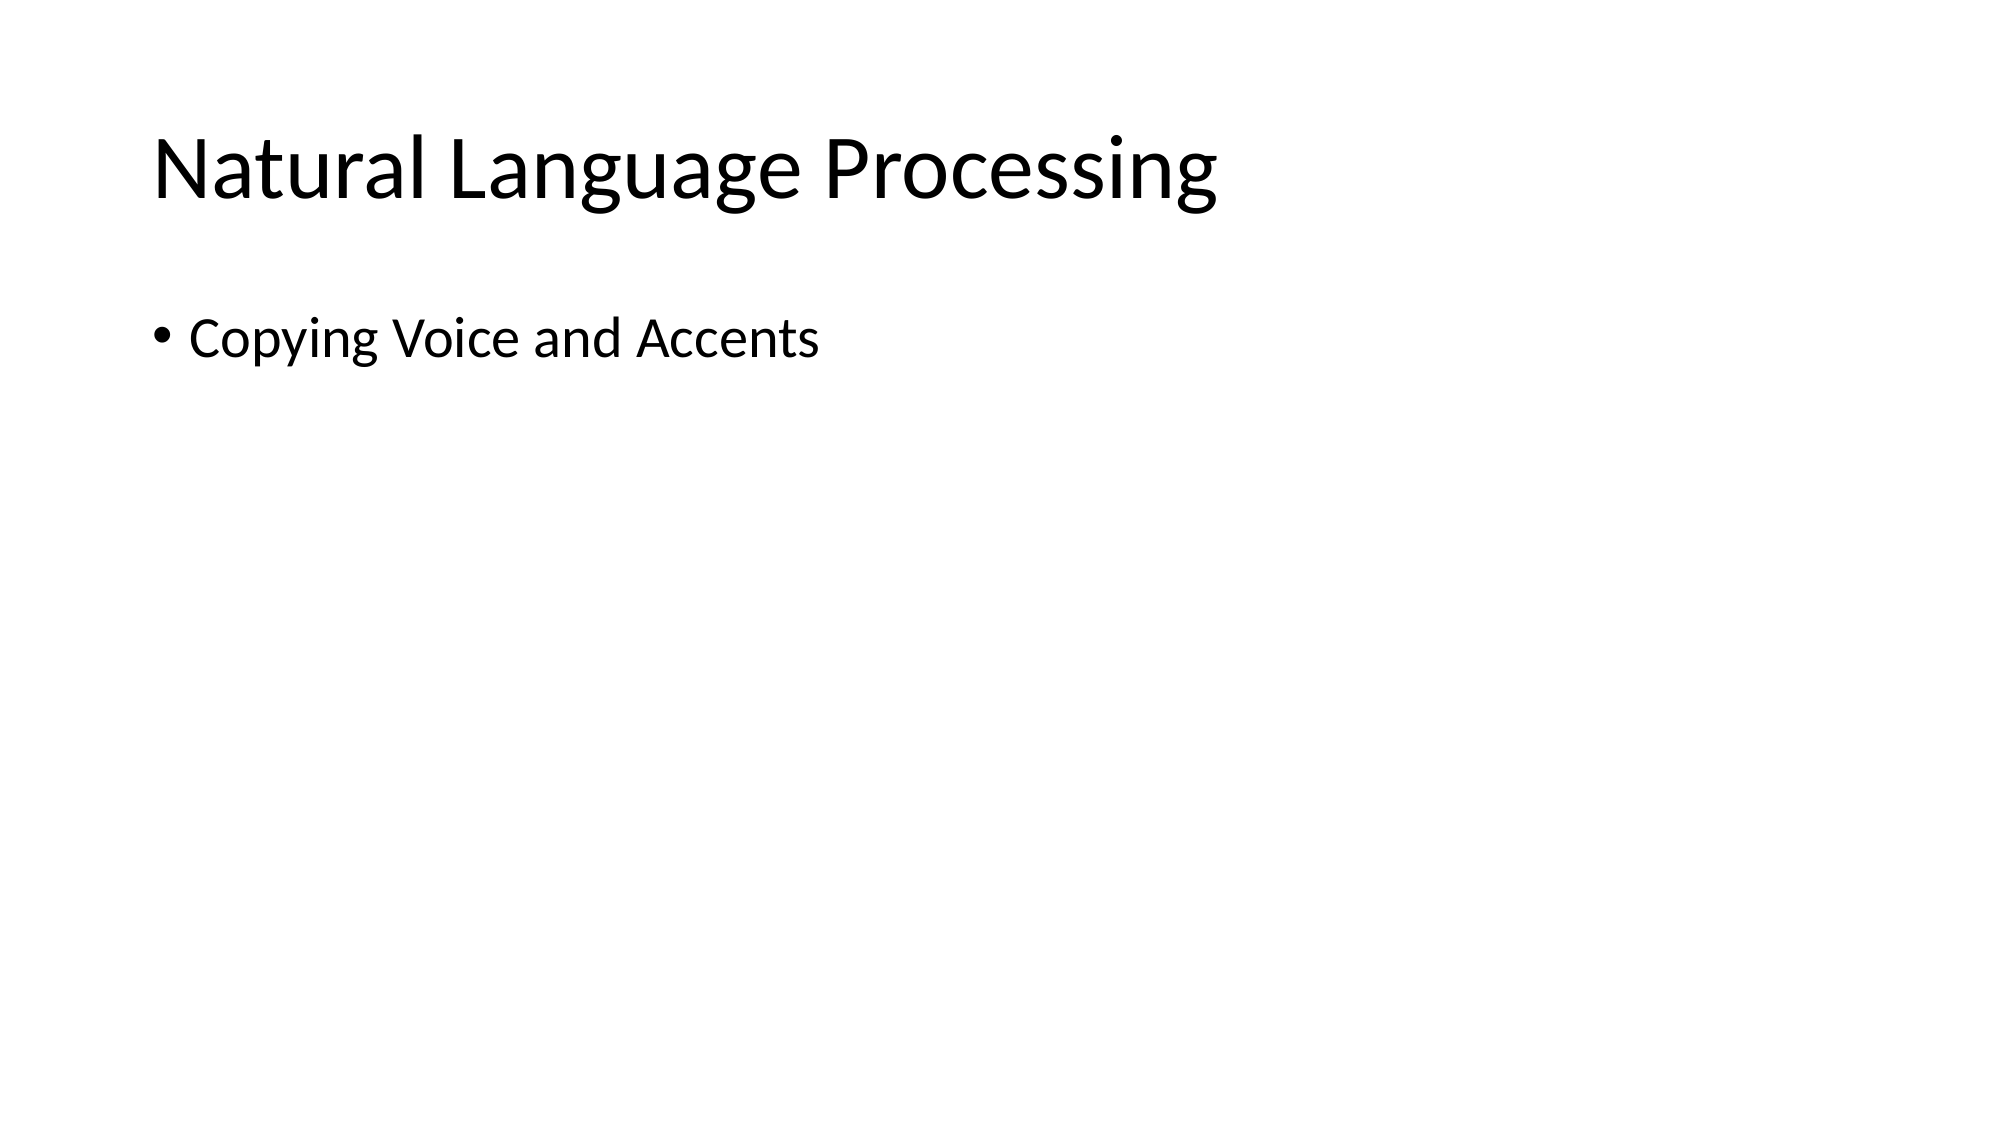

# Natural Language Processing
Copying Voice and Accents